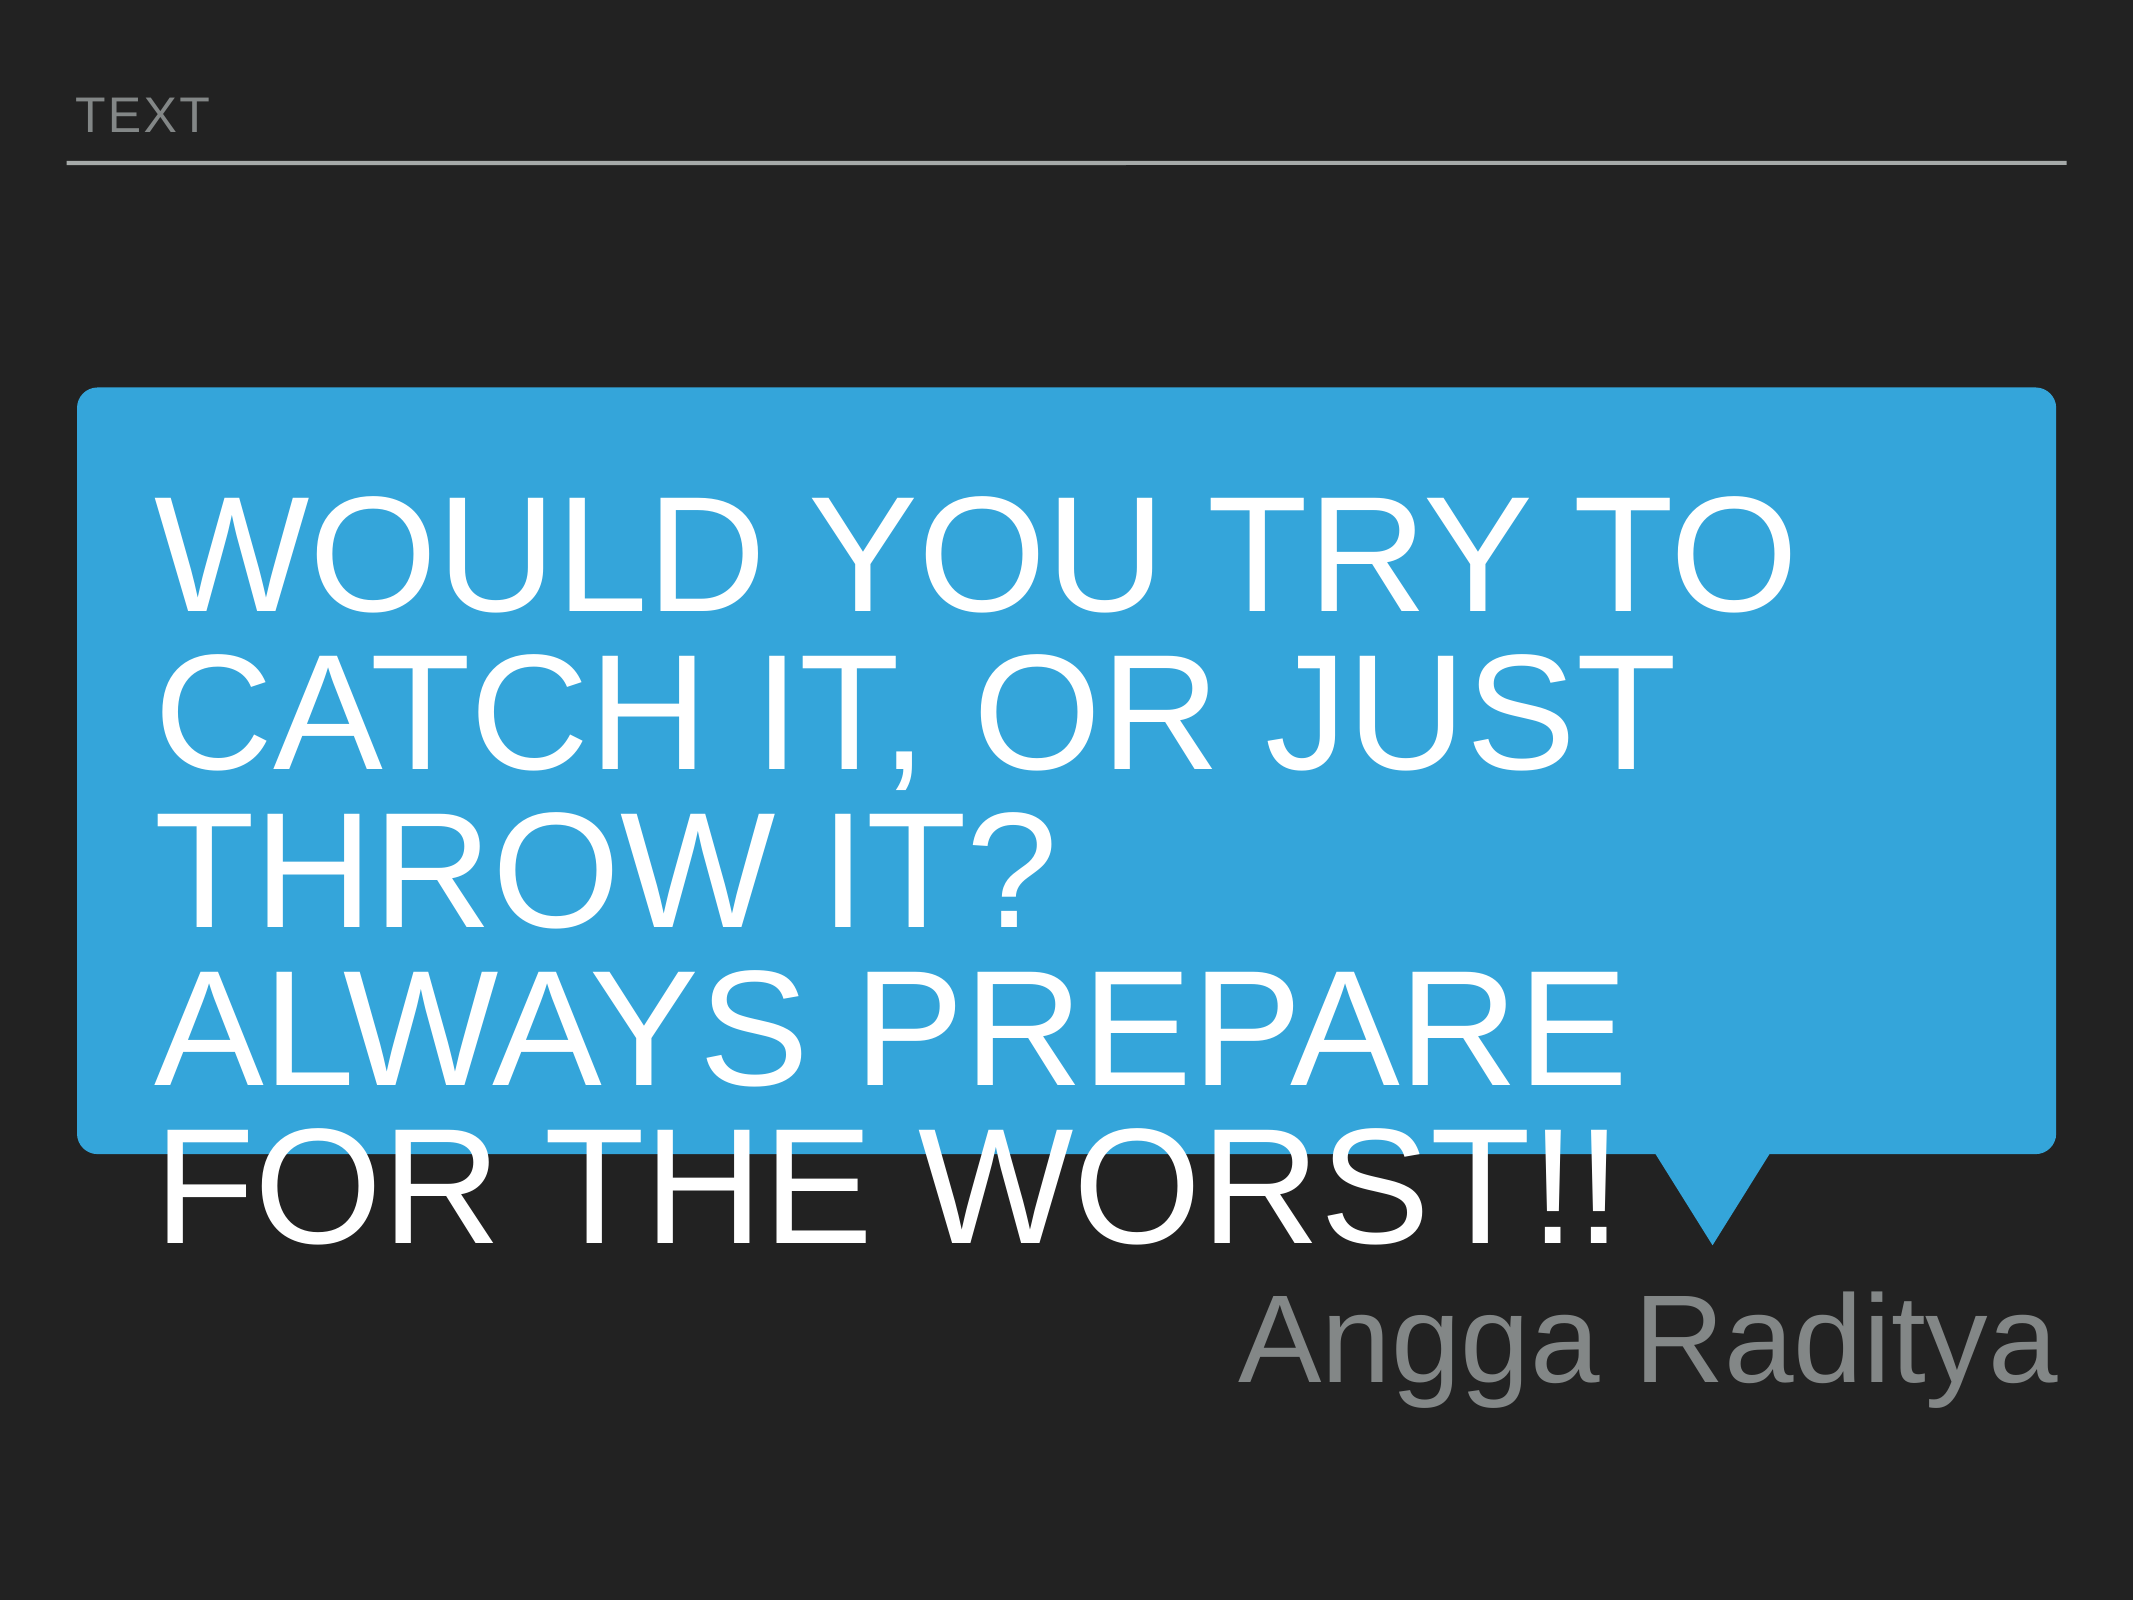

Text
Would you try to catch it, or just throw it?
Always prepare for the worst!!
Angga Raditya